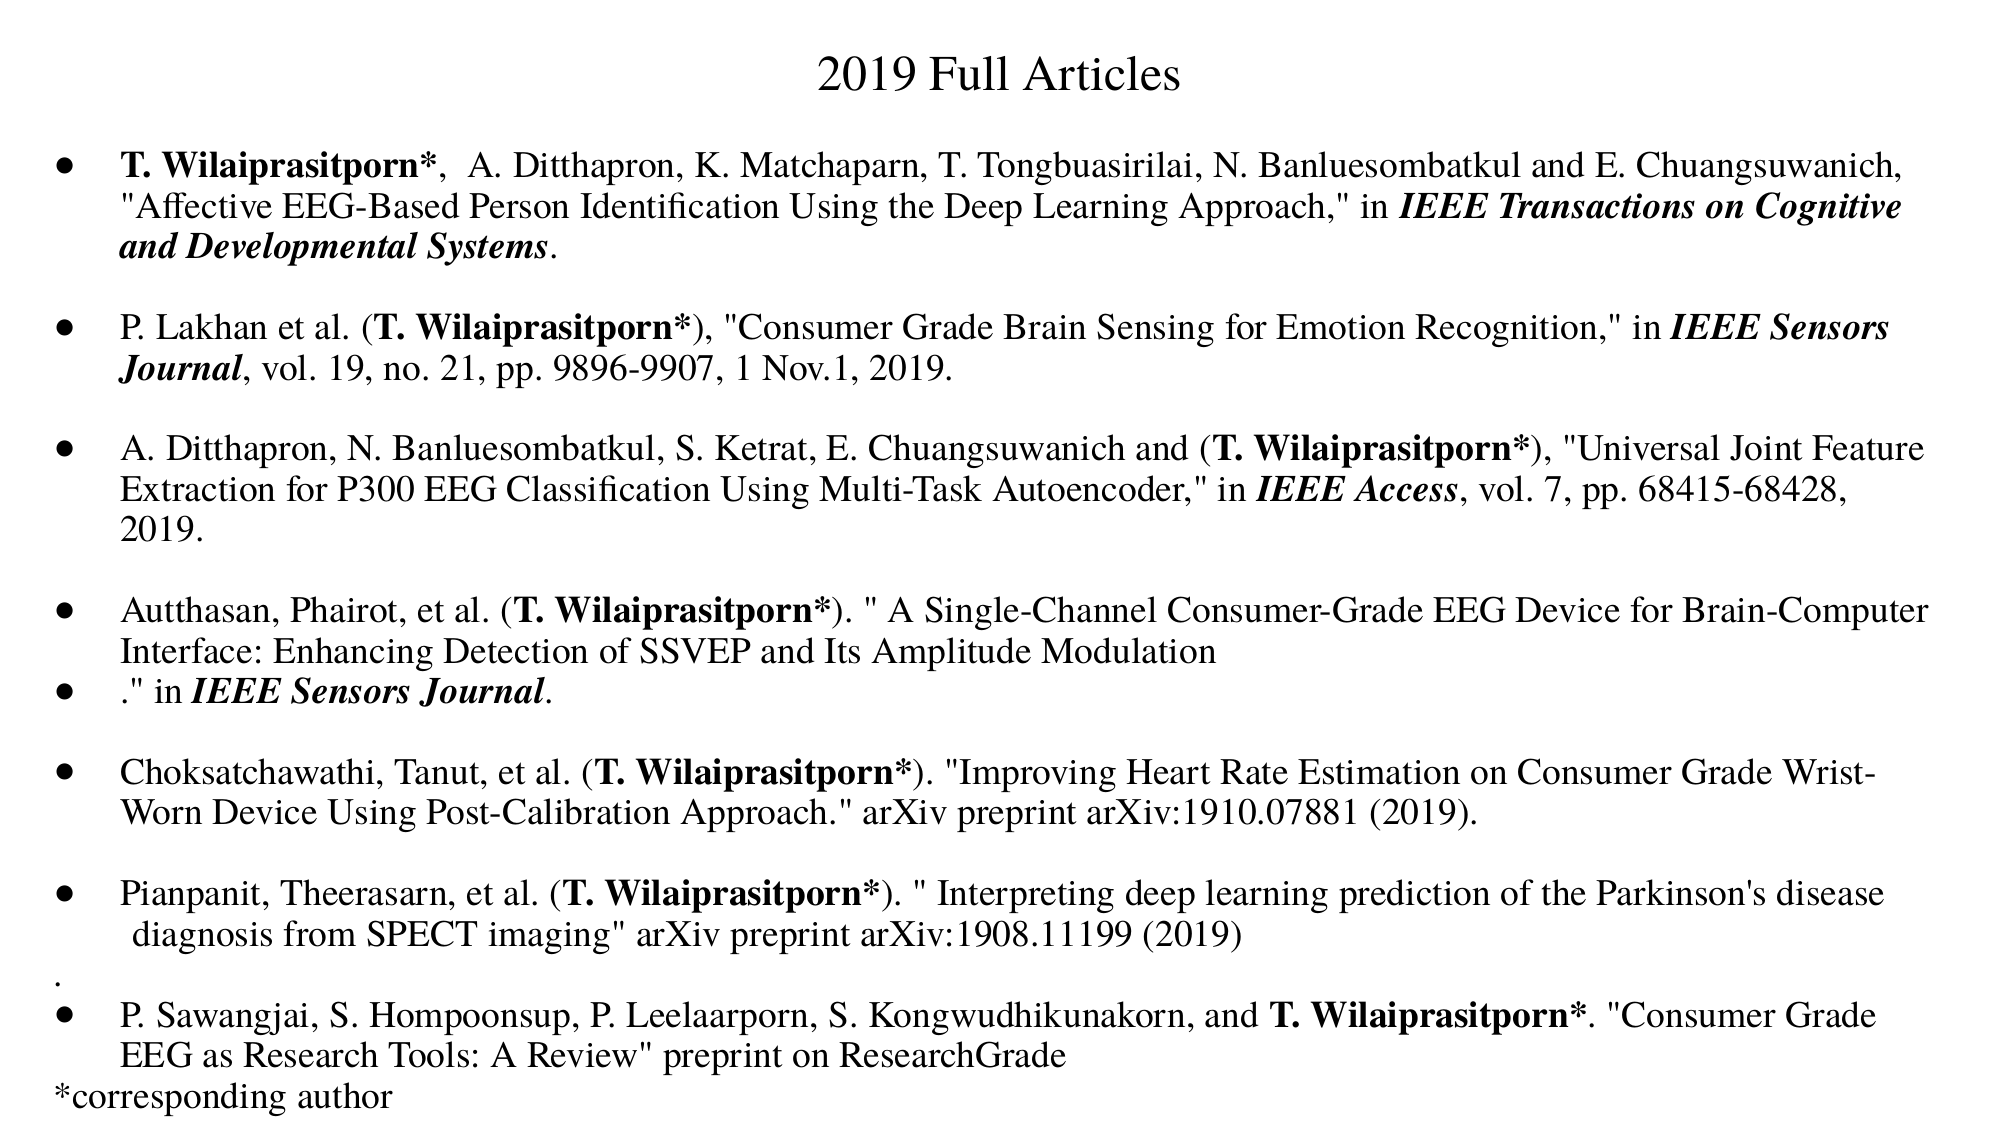

# 2019 Full Articles
T. Wilaiprasitporn*,  A. Ditthapron, K. Matchaparn, T. Tongbuasirilai, N. Banluesombatkul and E. Chuangsuwanich, "Affective EEG-Based Person Identification Using the Deep Learning Approach," in IEEE Transactions on Cognitive and Developmental Systems.

P. Lakhan et al. (T. Wilaiprasitporn*), "Consumer Grade Brain Sensing for Emotion Recognition," in IEEE Sensors Journal, vol. 19, no. 21, pp. 9896-9907, 1 Nov.1, 2019.

A. Ditthapron, N. Banluesombatkul, S. Ketrat, E. Chuangsuwanich and (T. Wilaiprasitporn*), "Universal Joint Feature Extraction for P300 EEG Classification Using Multi-Task Autoencoder," in IEEE Access, vol. 7, pp. 68415-68428, 2019.

Autthasan, Phairot, et al. (T. Wilaiprasitporn*). " A Single-Channel Consumer-Grade EEG Device for Brain-Computer Interface: Enhancing Detection of SSVEP and Its Amplitude Modulation
." in IEEE Sensors Journal.

Choksatchawathi, Tanut, et al. (T. Wilaiprasitporn*). "Improving Heart Rate Estimation on Consumer Grade Wrist-Worn Device Using Post-Calibration Approach." arXiv preprint arXiv:1910.07881 (2019).

Pianpanit, Theerasarn, et al. (T. Wilaiprasitporn*). " Interpreting deep learning prediction of the Parkinson's disease
 diagnosis from SPECT imaging" arXiv preprint arXiv:1908.11199 (2019)
.
P. Sawangjai, S. Hompoonsup, P. Leelaarporn, S. Kongwudhikunakorn, and T. Wilaiprasitporn*. "Consumer Grade EEG as Research Tools: A Review" preprint on ResearchGrade
*corresponding author